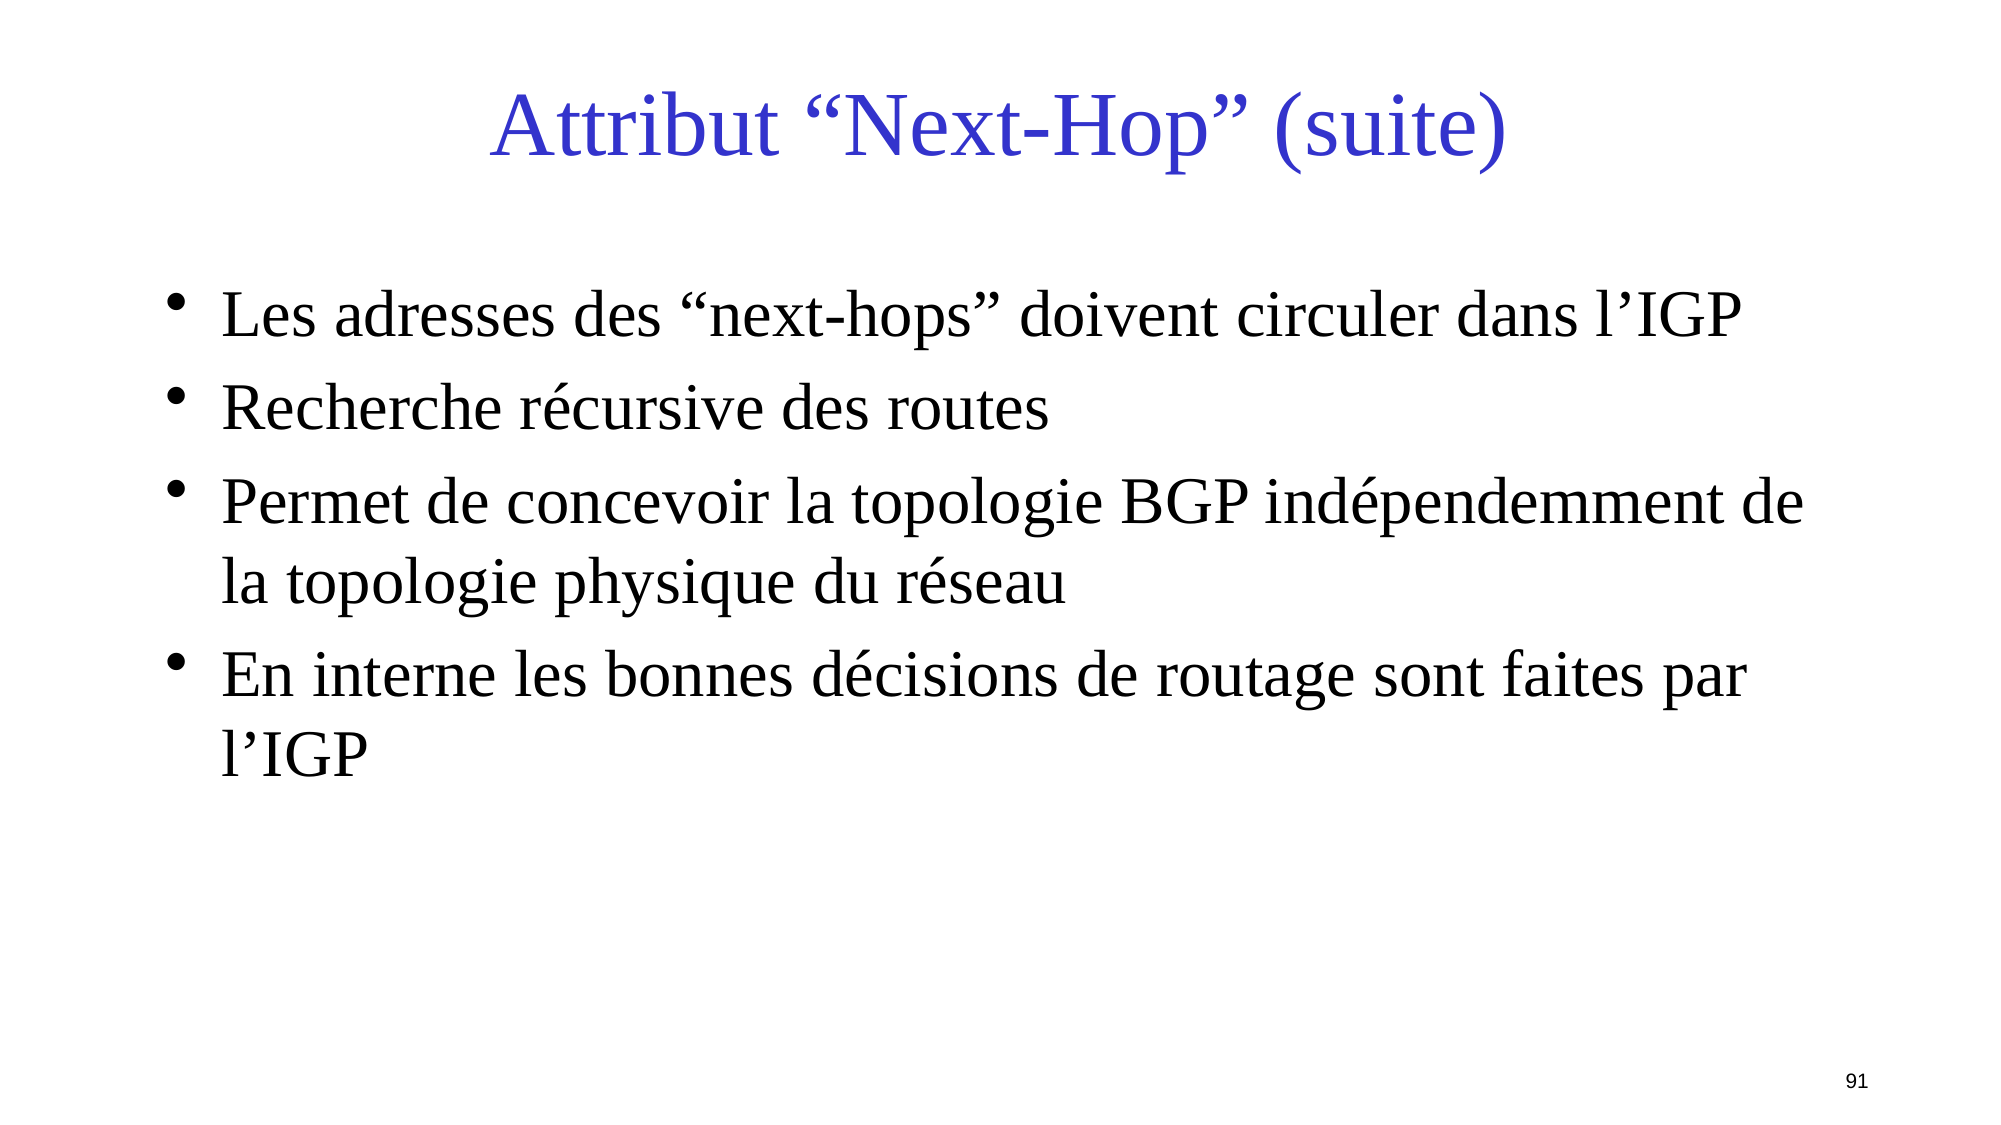

# Attribut “Next-Hop” (suite)
Les adresses des “next-hops” doivent circuler dans l’IGP
Recherche récursive des routes
Permet de concevoir la topologie BGP indépendemment de la topologie physique du réseau
En interne les bonnes décisions de routage sont faites par l’IGP